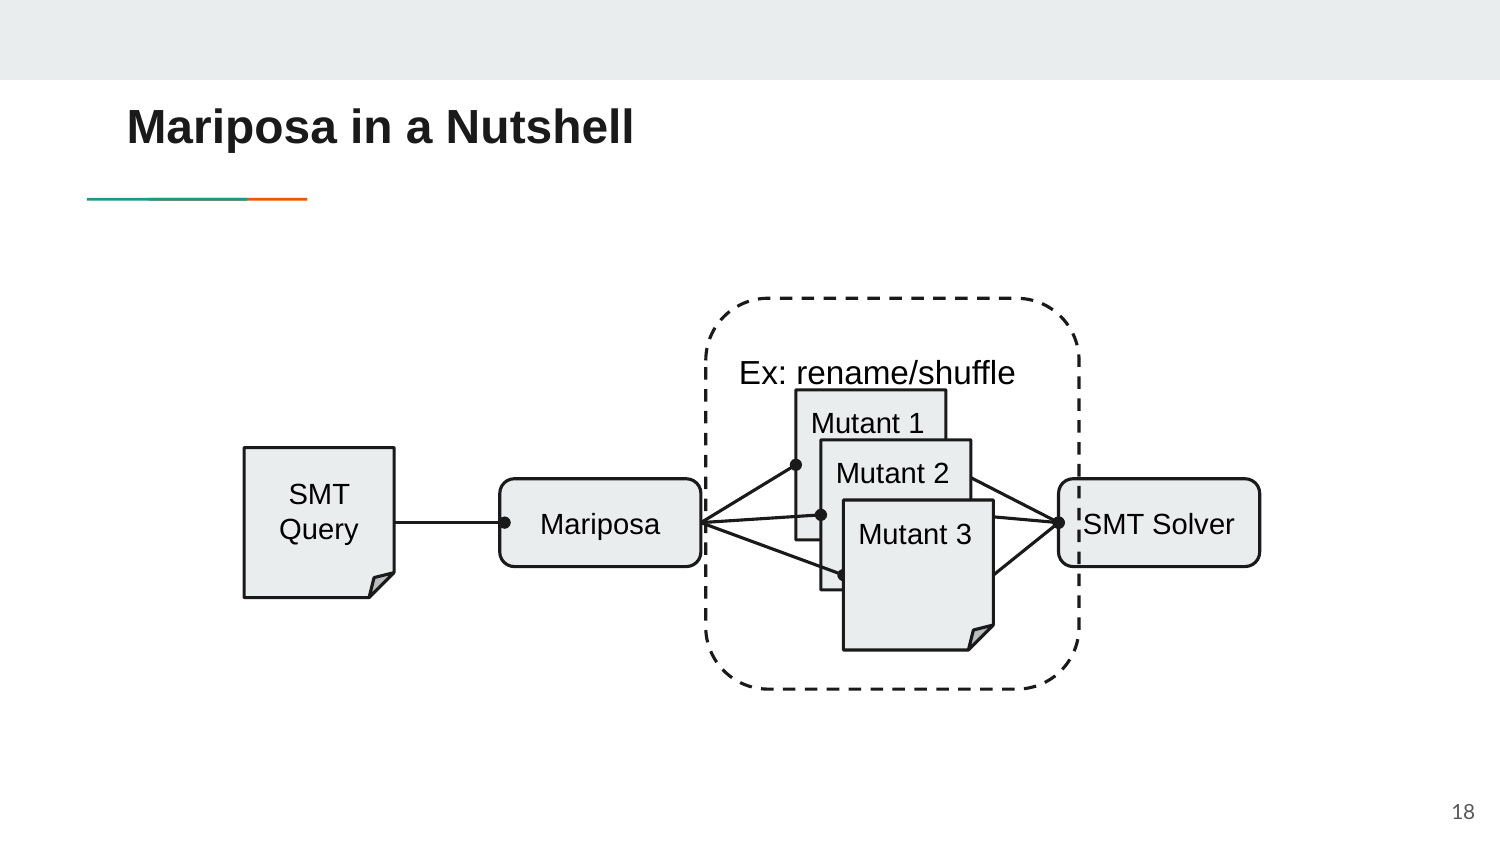

# Mariposa in a Nutshell

Ex: rename/shuffle

Mutant 1
Mutant 2
SMT Query
Mariposa
SMT Solver
Mutant 3
18